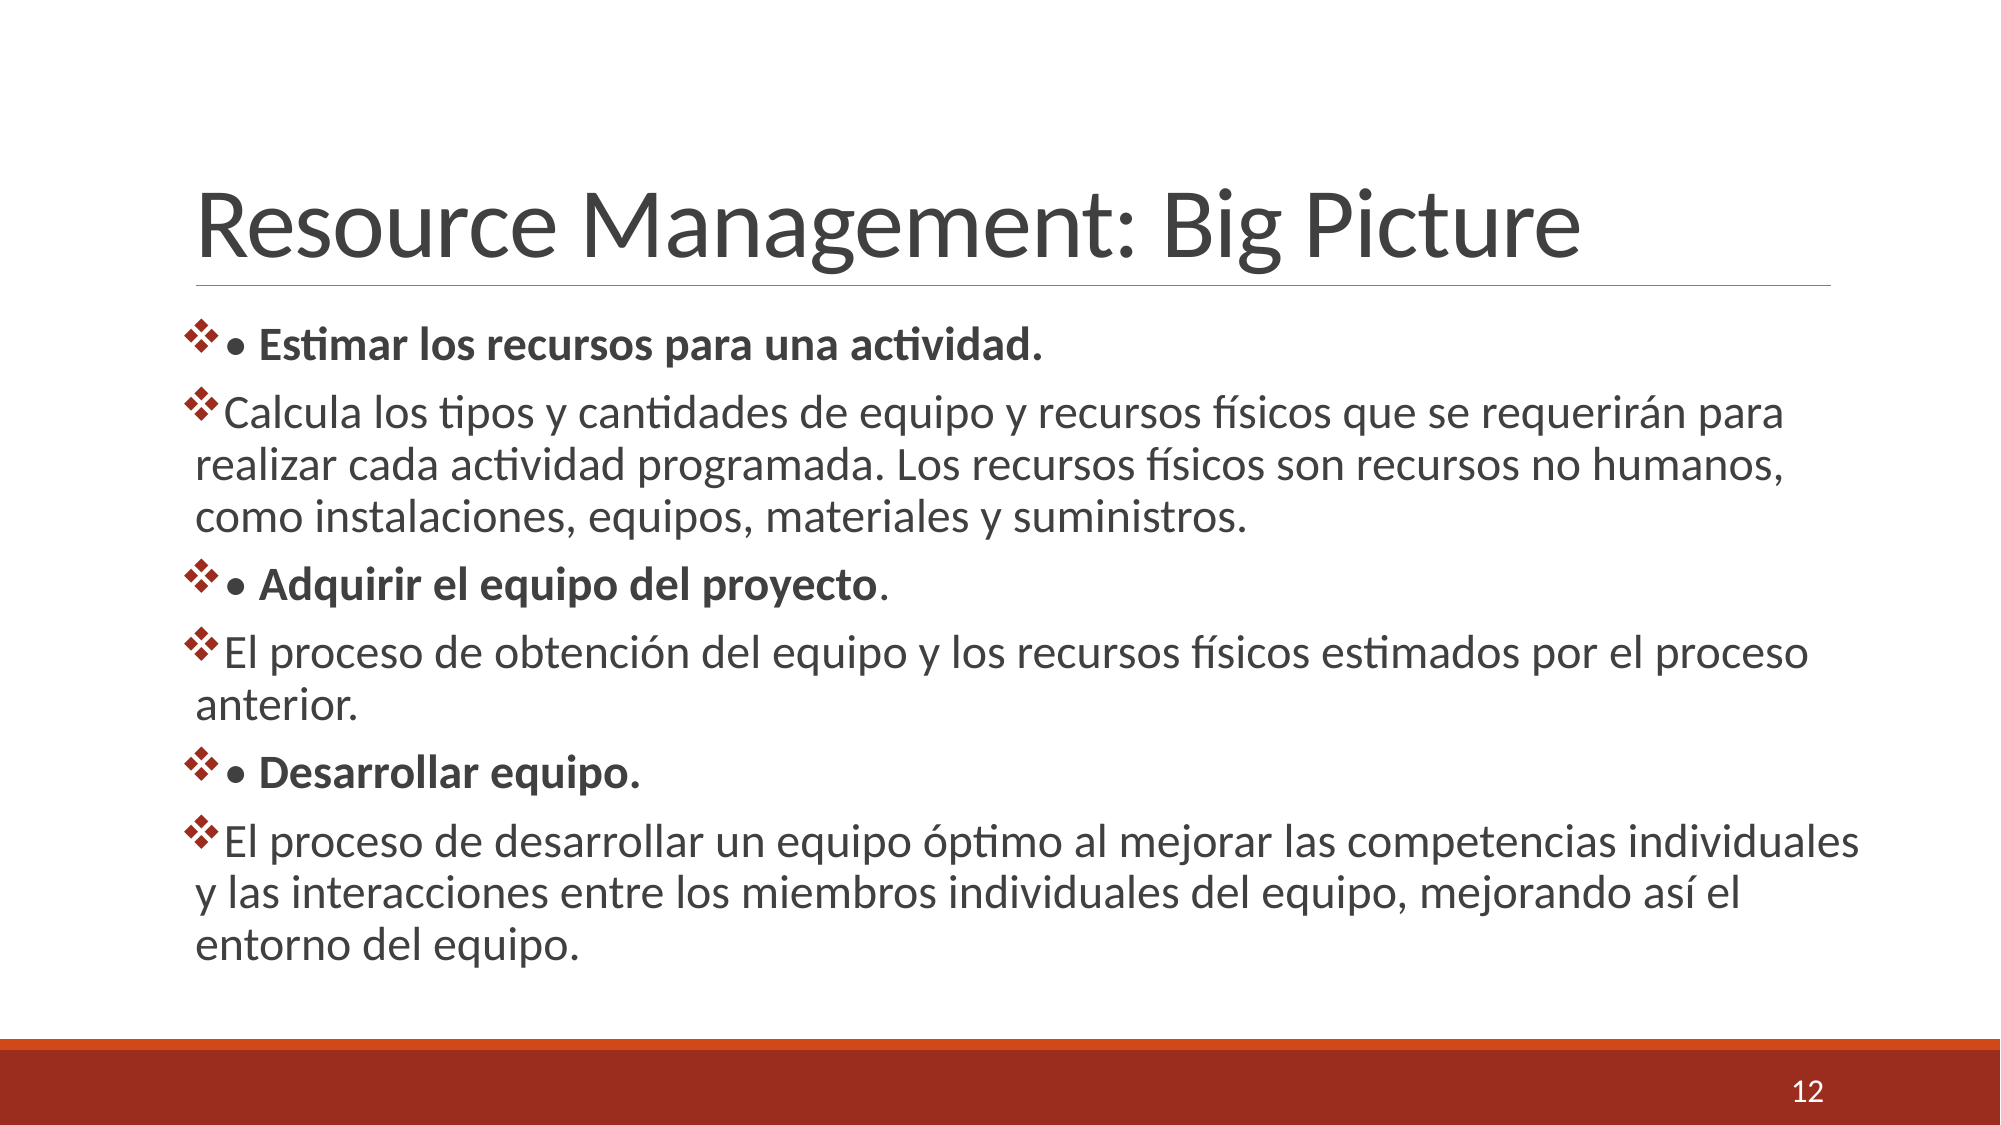

# Resource Management: Big Picture
• Estimar los recursos para una actividad.
Calcula los tipos y cantidades de equipo y recursos físicos que se requerirán para realizar cada actividad programada. Los recursos físicos son recursos no humanos, como instalaciones, equipos, materiales y suministros.
• Adquirir el equipo del proyecto.
El proceso de obtención del equipo y los recursos físicos estimados por el proceso anterior.
• Desarrollar equipo.
El proceso de desarrollar un equipo óptimo al mejorar las competencias individuales y las interacciones entre los miembros individuales del equipo, mejorando así el entorno del equipo.
12